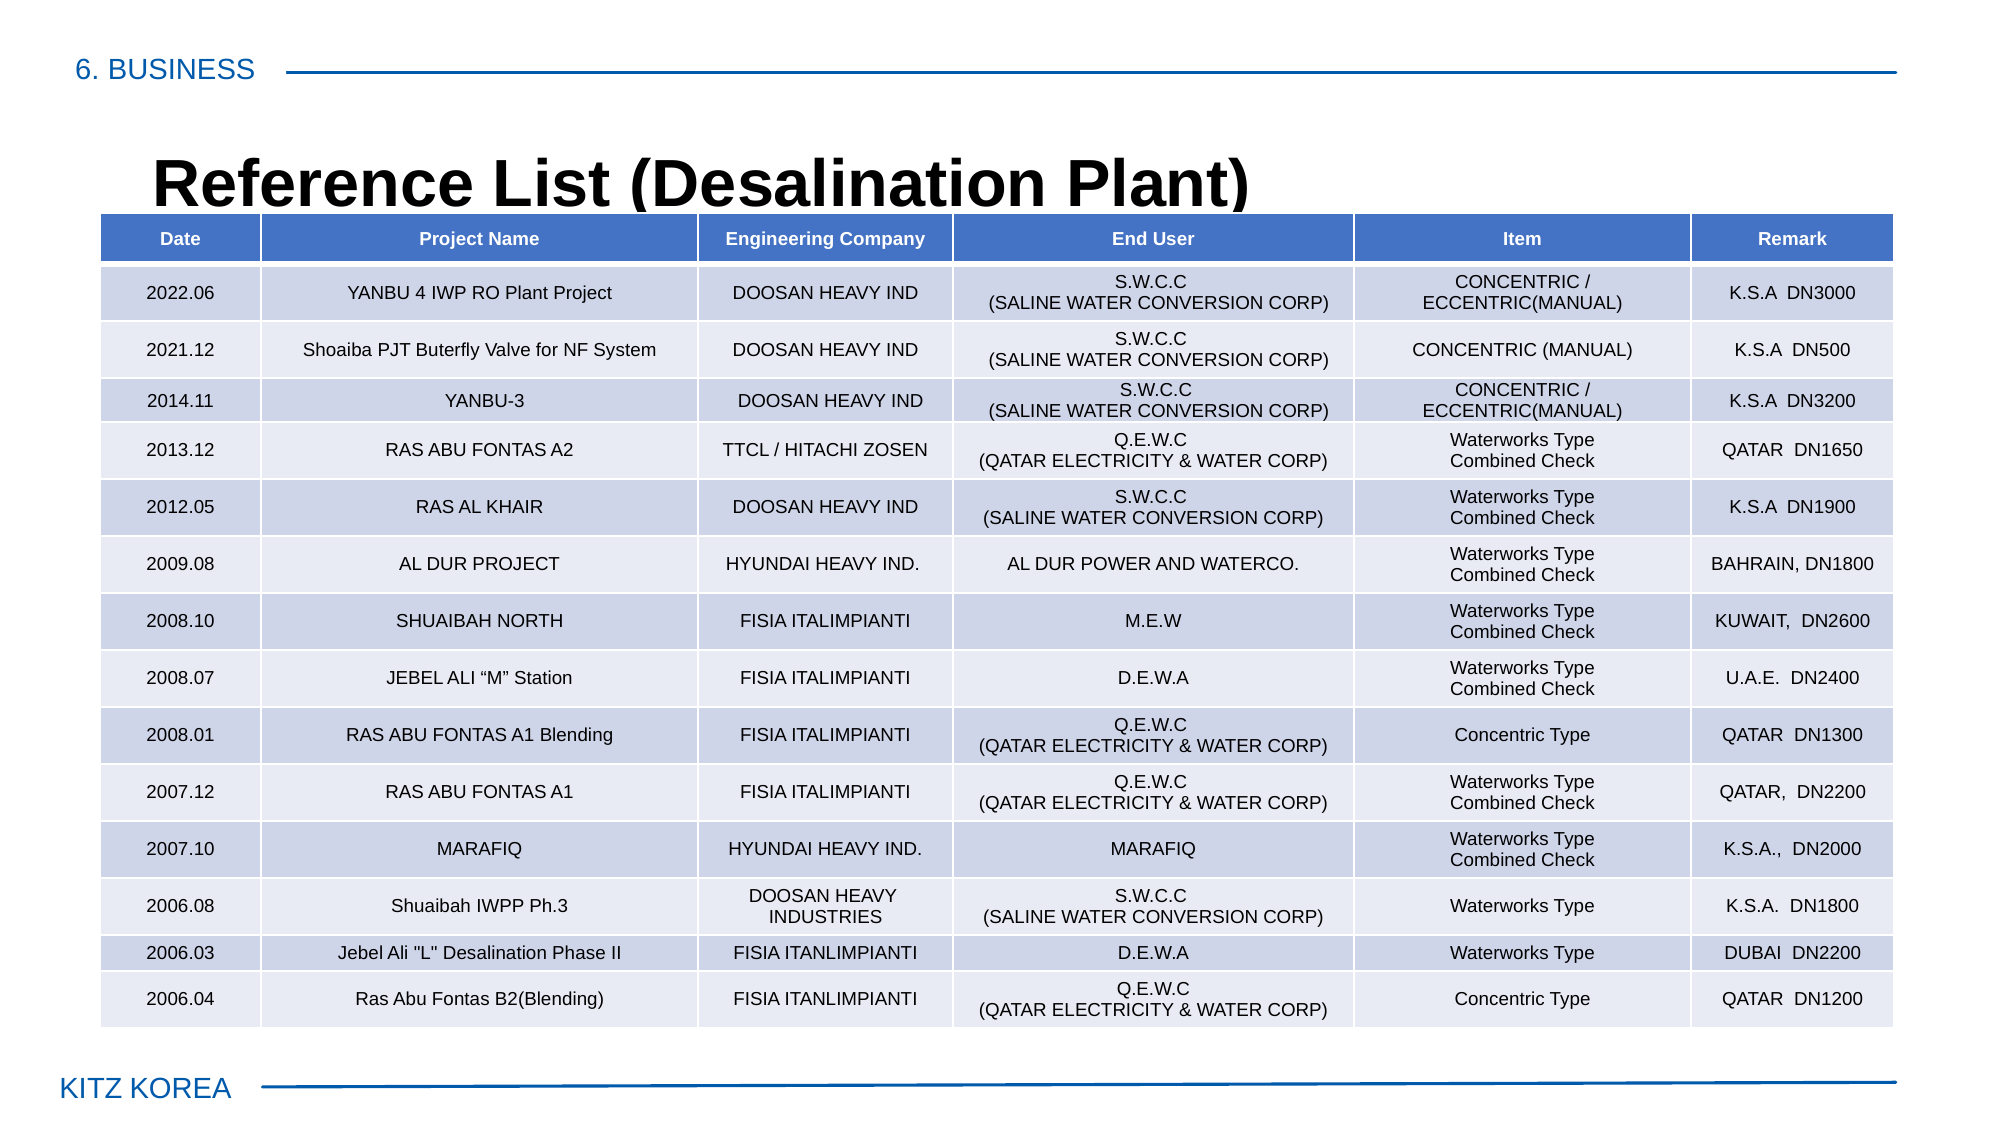

6. BUSINESS
# Reference List (Desalination Plant)
| Date | Project Name | Engineering Company | End User | Item | Remark |
| --- | --- | --- | --- | --- | --- |
| 2022.06 | YANBU 4 IWP RO Plant Project | DOOSAN HEAVY IND | S.W.C.C (SALINE WATER CONVERSION CORP) | CONCENTRIC / ECCENTRIC(MANUAL) | K.S.A DN3000 |
| 2021.12 | Shoaiba PJT Buterfly Valve for NF System | DOOSAN HEAVY IND | S.W.C.C (SALINE WATER CONVERSION CORP) | CONCENTRIC (MANUAL) | K.S.A DN500 |
| 2014.11 | YANBU-3 | DOOSAN HEAVY IND | S.W.C.C (SALINE WATER CONVERSION CORP) | CONCENTRIC / ECCENTRIC(MANUAL) | K.S.A DN3200 |
| 2013.12 | RAS ABU FONTAS A2 | TTCL / HITACHI ZOSEN | Q.E.W.C (QATAR ELECTRICITY & WATER CORP) | Waterworks Type Combined Check | QATAR DN1650 |
| 2012.05 | RAS AL KHAIR | DOOSAN HEAVY IND | S.W.C.C (SALINE WATER CONVERSION CORP) | Waterworks Type Combined Check | K.S.A DN1900 |
| 2009.08 | AL DUR PROJECT | HYUNDAI HEAVY IND. | AL DUR POWER AND WATERCO. | Waterworks Type Combined Check | BAHRAIN, DN1800 |
| 2008.10 | SHUAIBAH NORTH | FISIA ITALIMPIANTI | M.E.W | Waterworks Type Combined Check | KUWAIT, DN2600 |
| 2008.07 | JEBEL ALI “M” Station | FISIA ITALIMPIANTI | D.E.W.A | Waterworks Type Combined Check | U.A.E. DN2400 |
| 2008.01 | RAS ABU FONTAS A1 Blending | FISIA ITALIMPIANTI | Q.E.W.C (QATAR ELECTRICITY & WATER CORP) | Concentric Type | QATAR DN1300 |
| 2007.12 | RAS ABU FONTAS A1 | FISIA ITALIMPIANTI | Q.E.W.C (QATAR ELECTRICITY & WATER CORP) | Waterworks Type Combined Check | QATAR, DN2200 |
| 2007.10 | MARAFIQ | HYUNDAI HEAVY IND. | MARAFIQ | Waterworks Type Combined Check | K.S.A., DN2000 |
| 2006.08 | Shuaibah IWPP Ph.3 | DOOSAN HEAVY INDUSTRIES | S.W.C.C (SALINE WATER CONVERSION CORP) | Waterworks Type | K.S.A. DN1800 |
| 2006.03 | Jebel Ali "L" Desalination Phase II | FISIA ITANLIMPIANTI | D.E.W.A | Waterworks Type | DUBAI DN2200 |
| 2006.04 | Ras Abu Fontas B2(Blending) | FISIA ITANLIMPIANTI | Q.E.W.C (QATAR ELECTRICITY & WATER CORP) | Concentric Type | QATAR DN1200 |